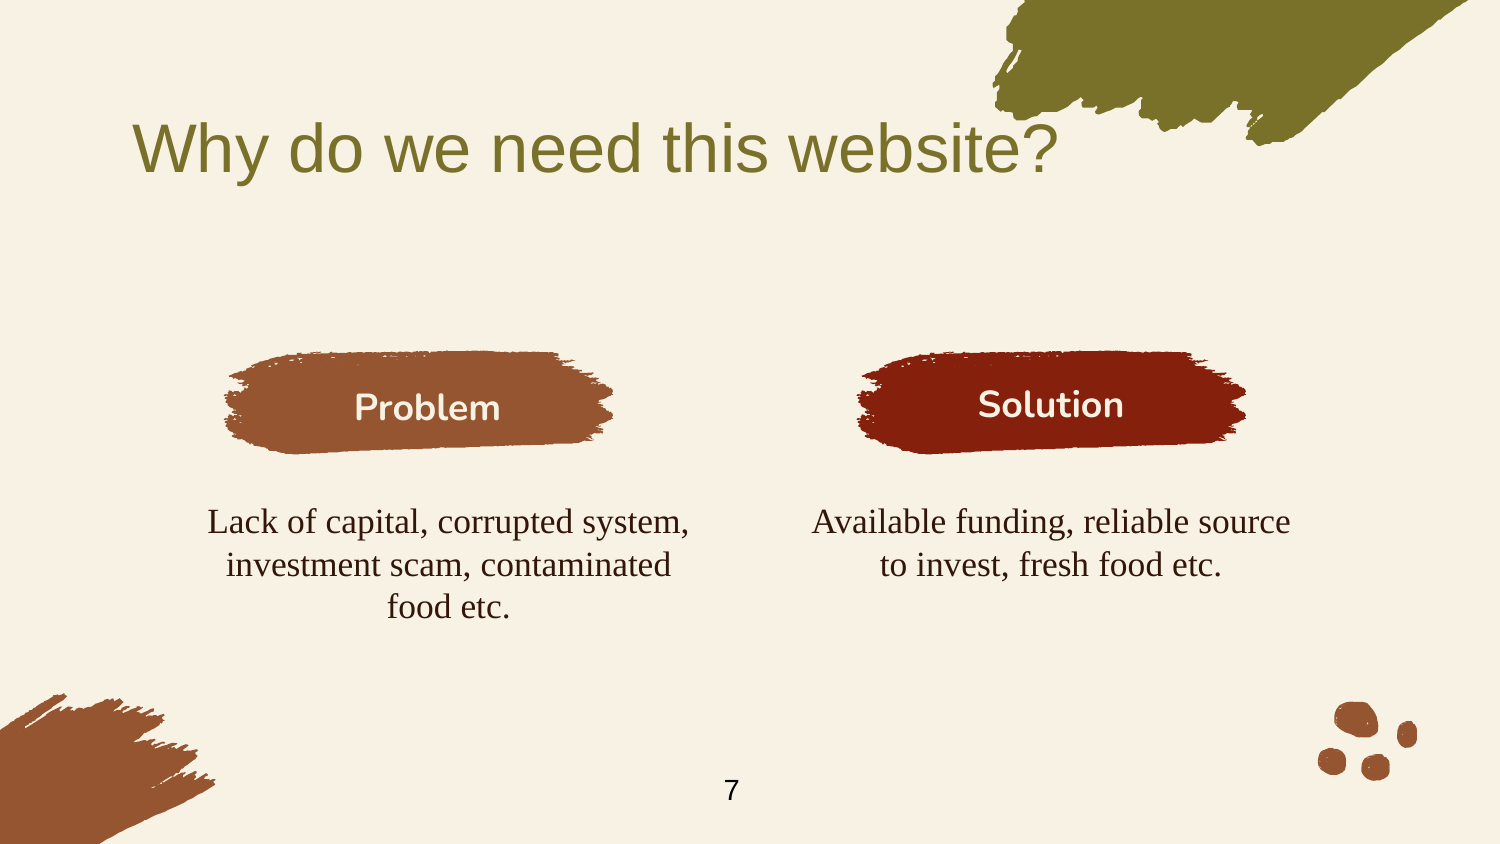

# Why do we need this website?

Problem
Solution
Lack of capital, corrupted system, investment scam, contaminated food etc.
Available funding, reliable source to invest, fresh food etc.

7
8